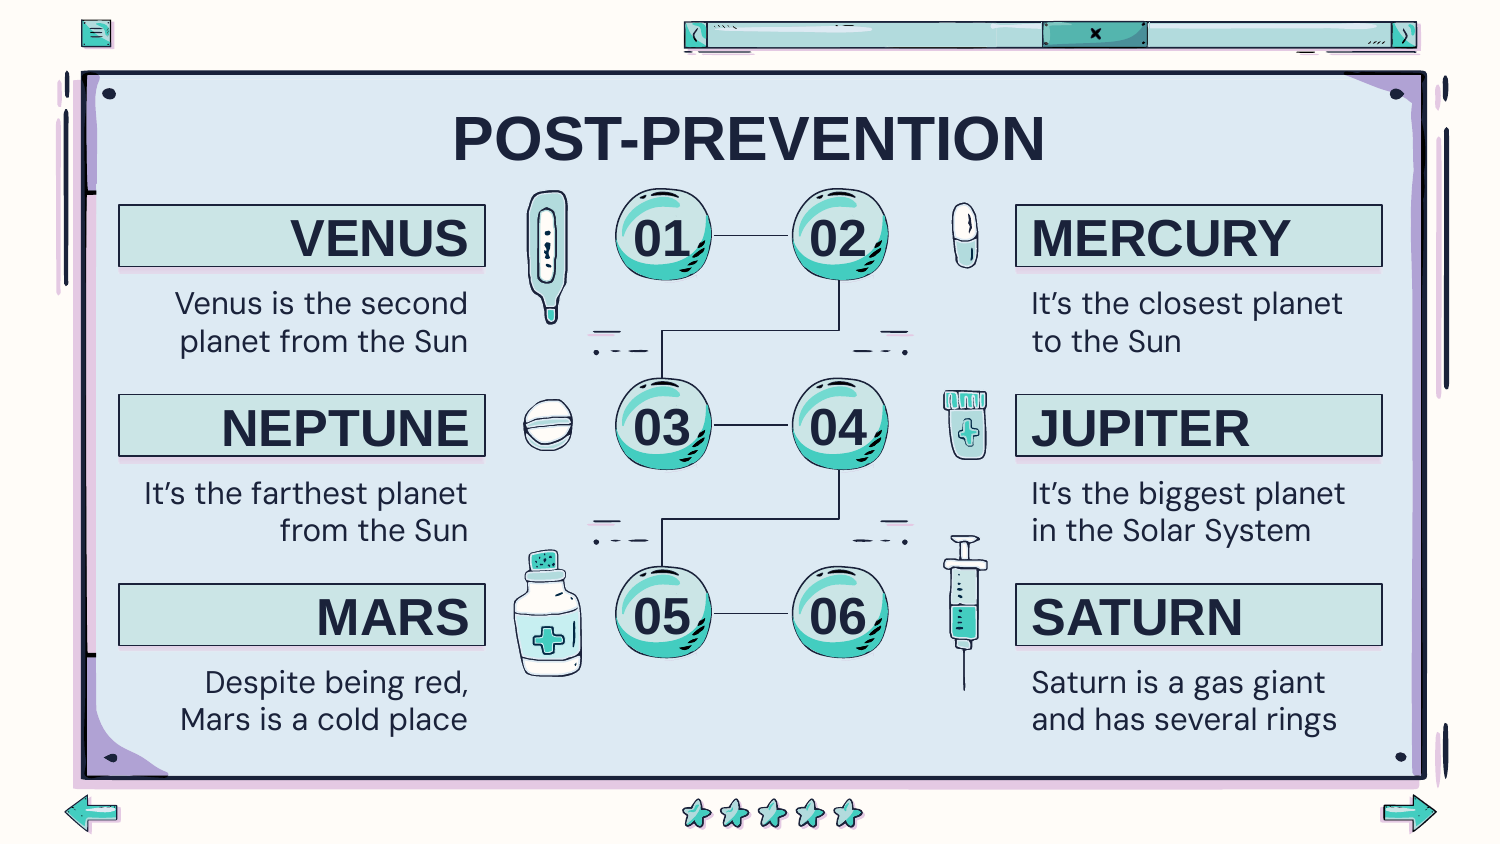

# POST-PREVENTION

VENUS
MERCURY
01
02
Venus is the second planet from the Sun
It’s the closest planet to the Sun

NEPTUNE
JUPITER

03
04
It’s the farthest planet from the Sun
It’s the biggest planet in the Solar System

MARS
SATURN
05
06
Despite being red, Mars is a cold place
Saturn is a gas giant and has several rings